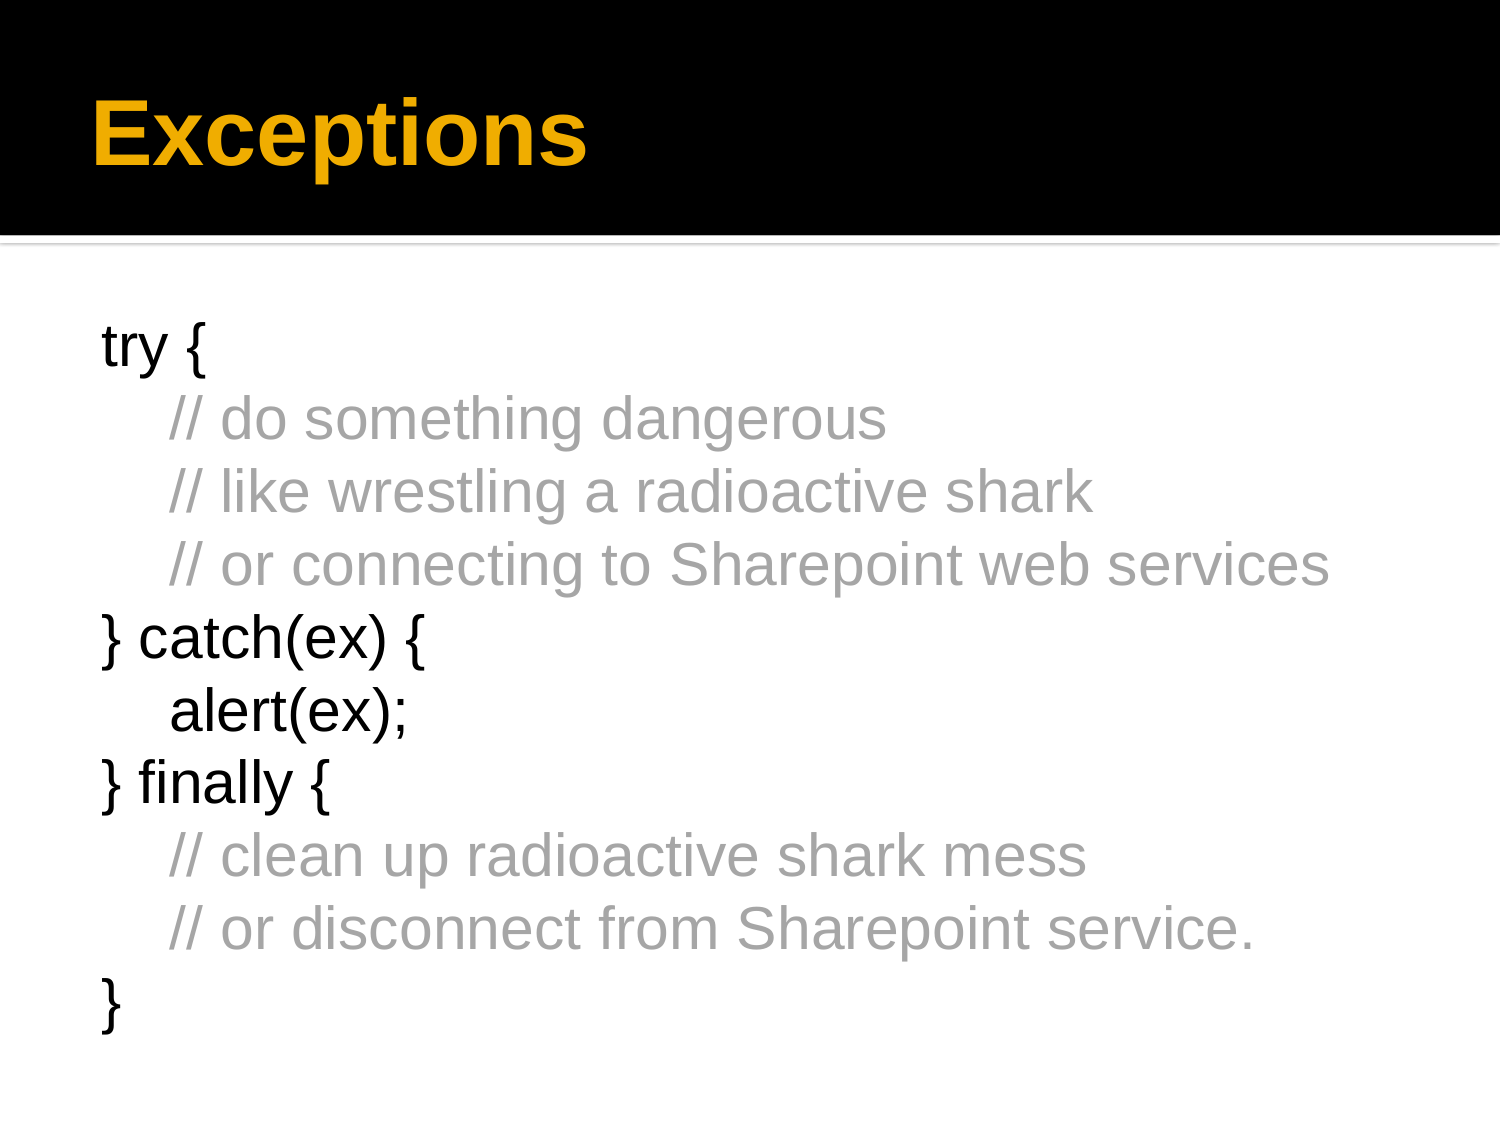

# Exceptions
try {
    // do something dangerous
    // like wrestling a radioactive shark
    // or connecting to Sharepoint web services
} catch(ex) {
    alert(ex);
} finally {
    // clean up radioactive shark mess
    // or disconnect from Sharepoint service.
}